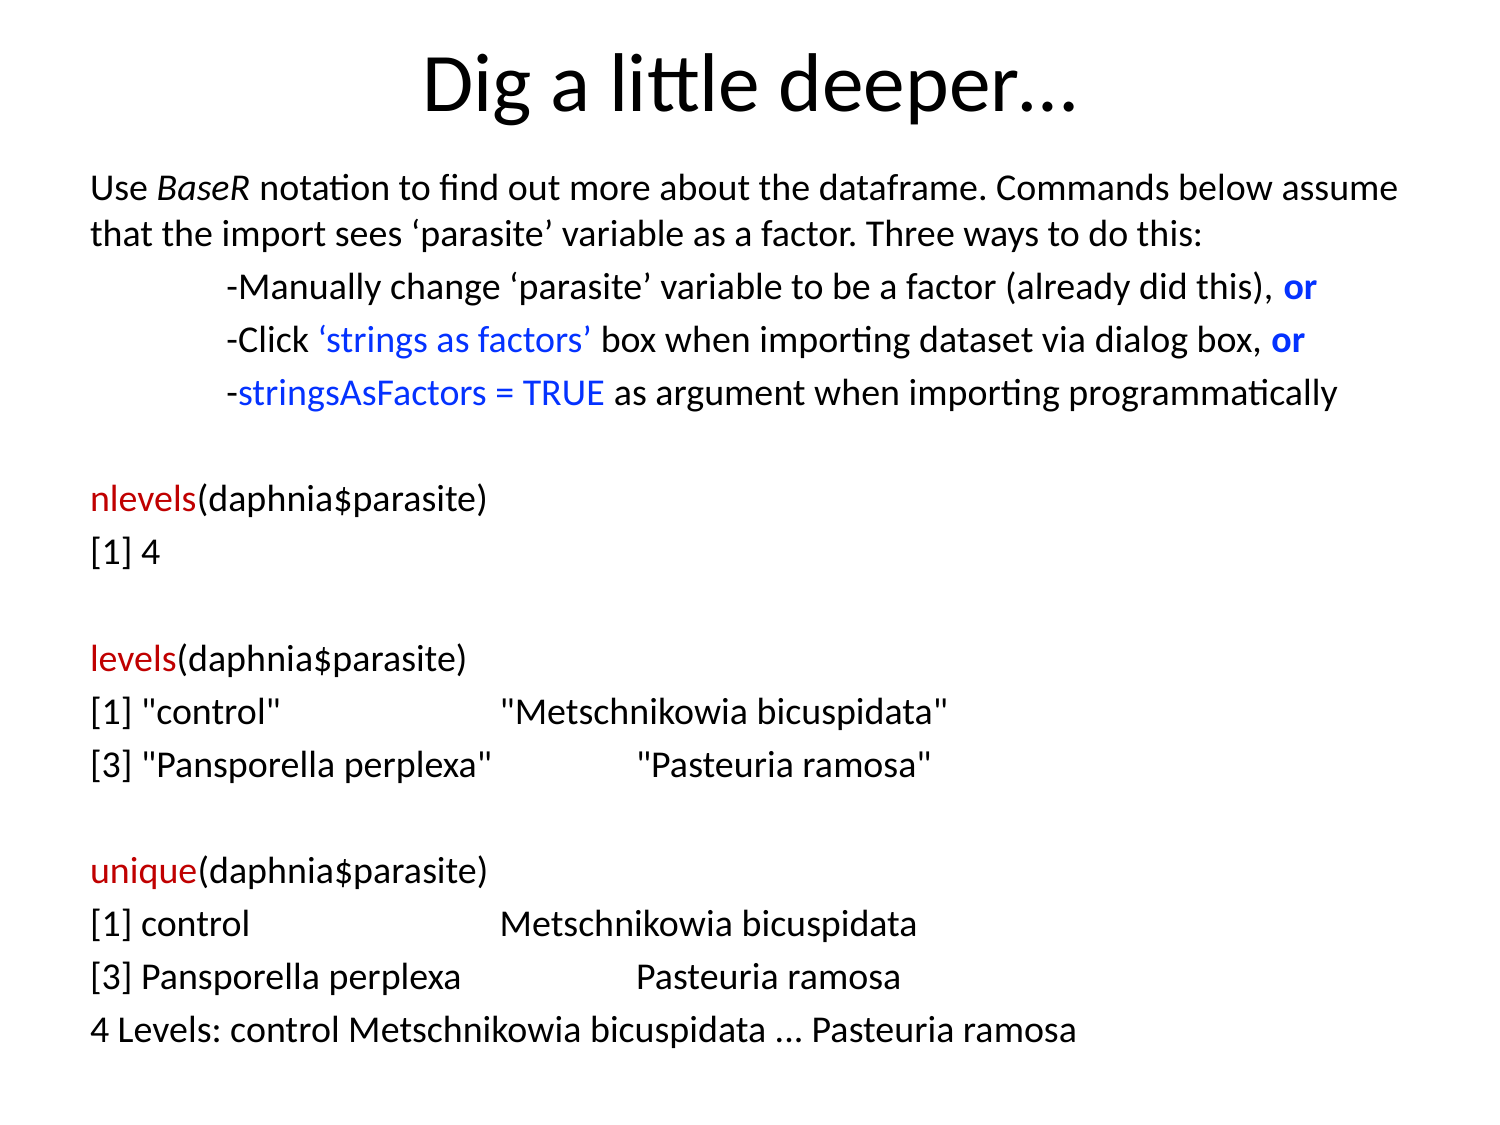

# Dig a little deeper…
Use BaseR notation to find out more about the dataframe. Commands below assume that the import sees ‘parasite’ variable as a factor. Three ways to do this:
	-Manually change ‘parasite’ variable to be a factor (already did this), or
	-Click ‘strings as factors’ box when importing dataset via dialog box, or
	-stringsAsFactors = TRUE as argument when importing programmatically

nlevels(daphnia$parasite)
[1] 4

levels(daphnia$parasite)
[1] "control"                   		"Metschnikowia bicuspidata"
[3] "Pansporella perplexa"      	"Pasteuria ramosa"

unique(daphnia$parasite)
[1] control                   		Metschnikowia bicuspidata
[3] Pansporella perplexa      		Pasteuria ramosa
4 Levels: control Metschnikowia bicuspidata ... Pasteuria ramosa